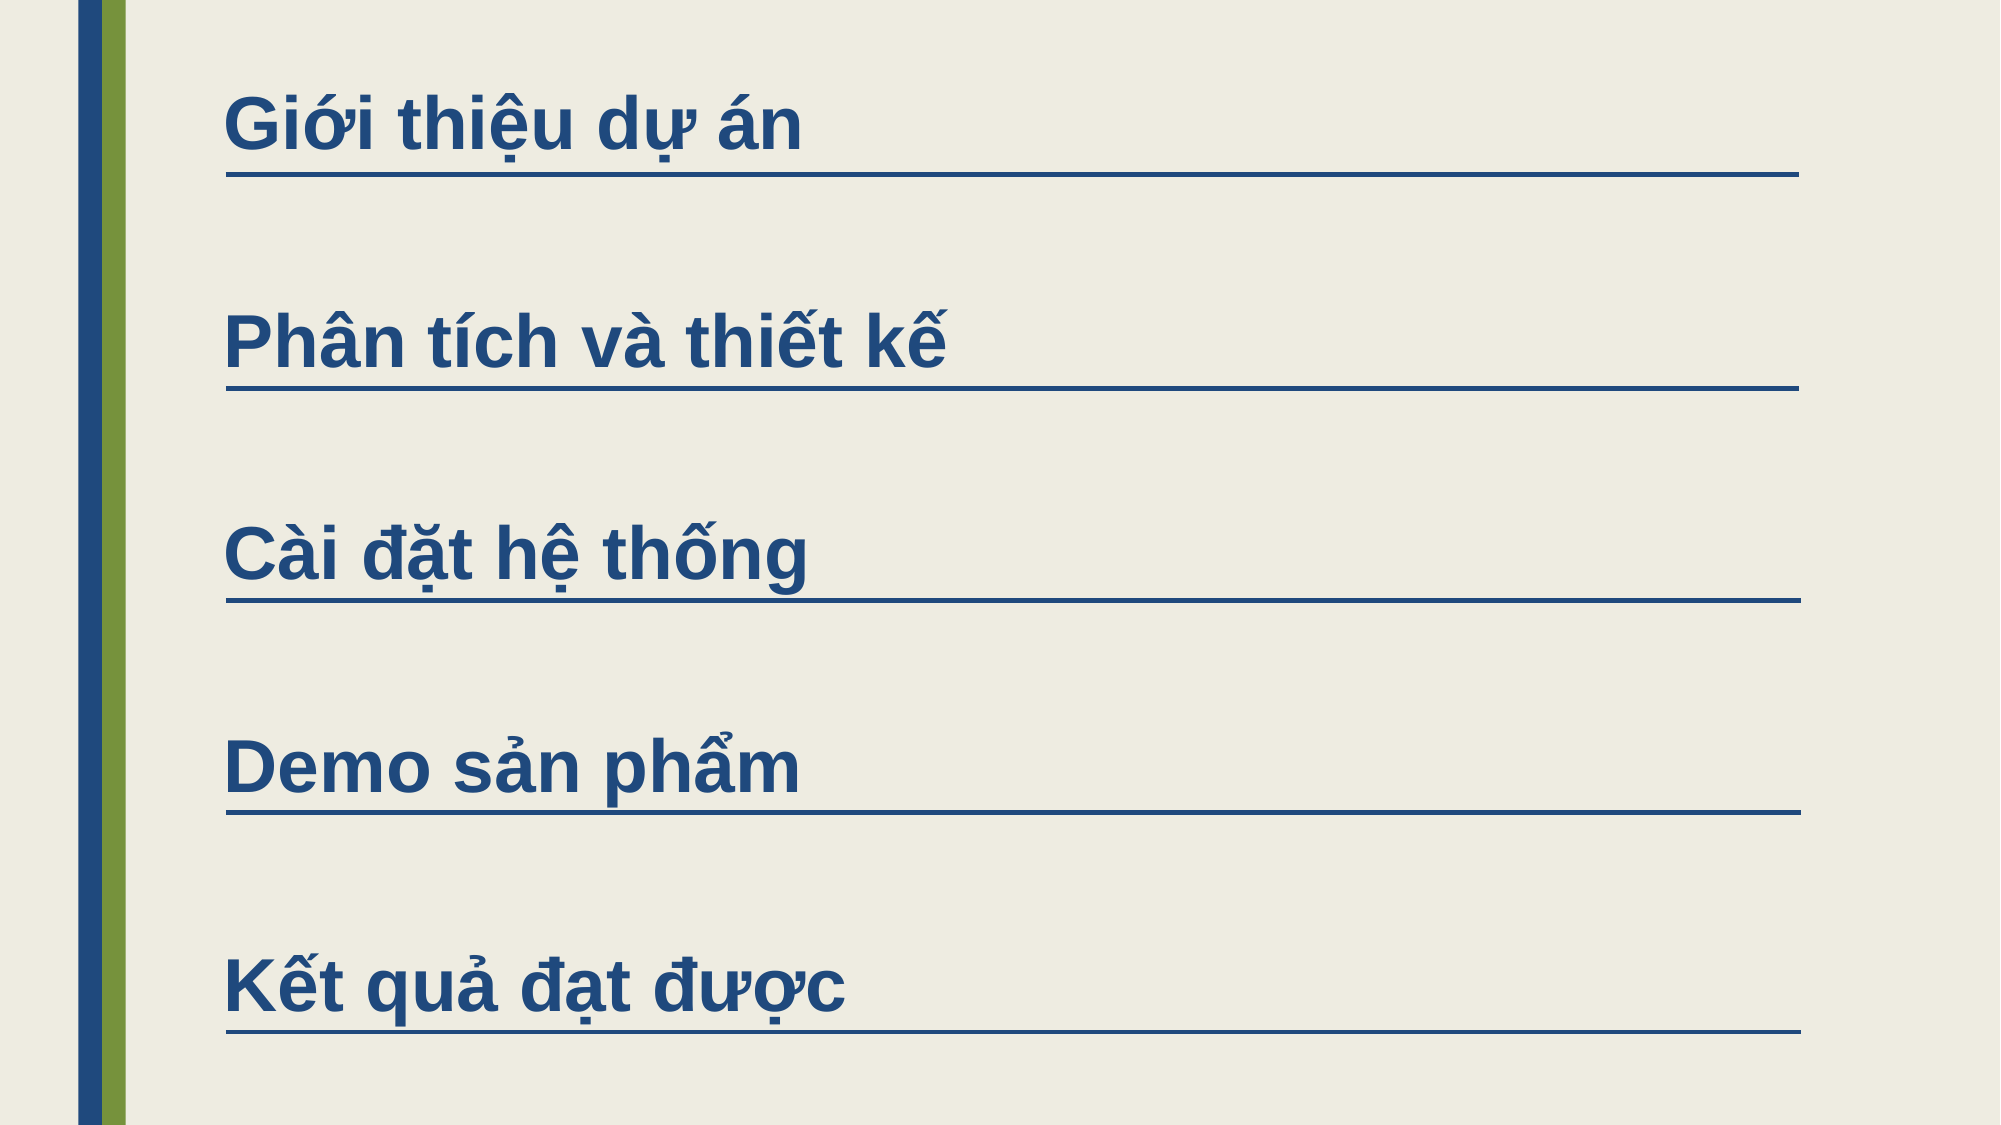

Giới thiệu dự án
Phân tích và thiết kế
Cài đặt hệ thống
Demo sản phẩm
Kết quả đạt được